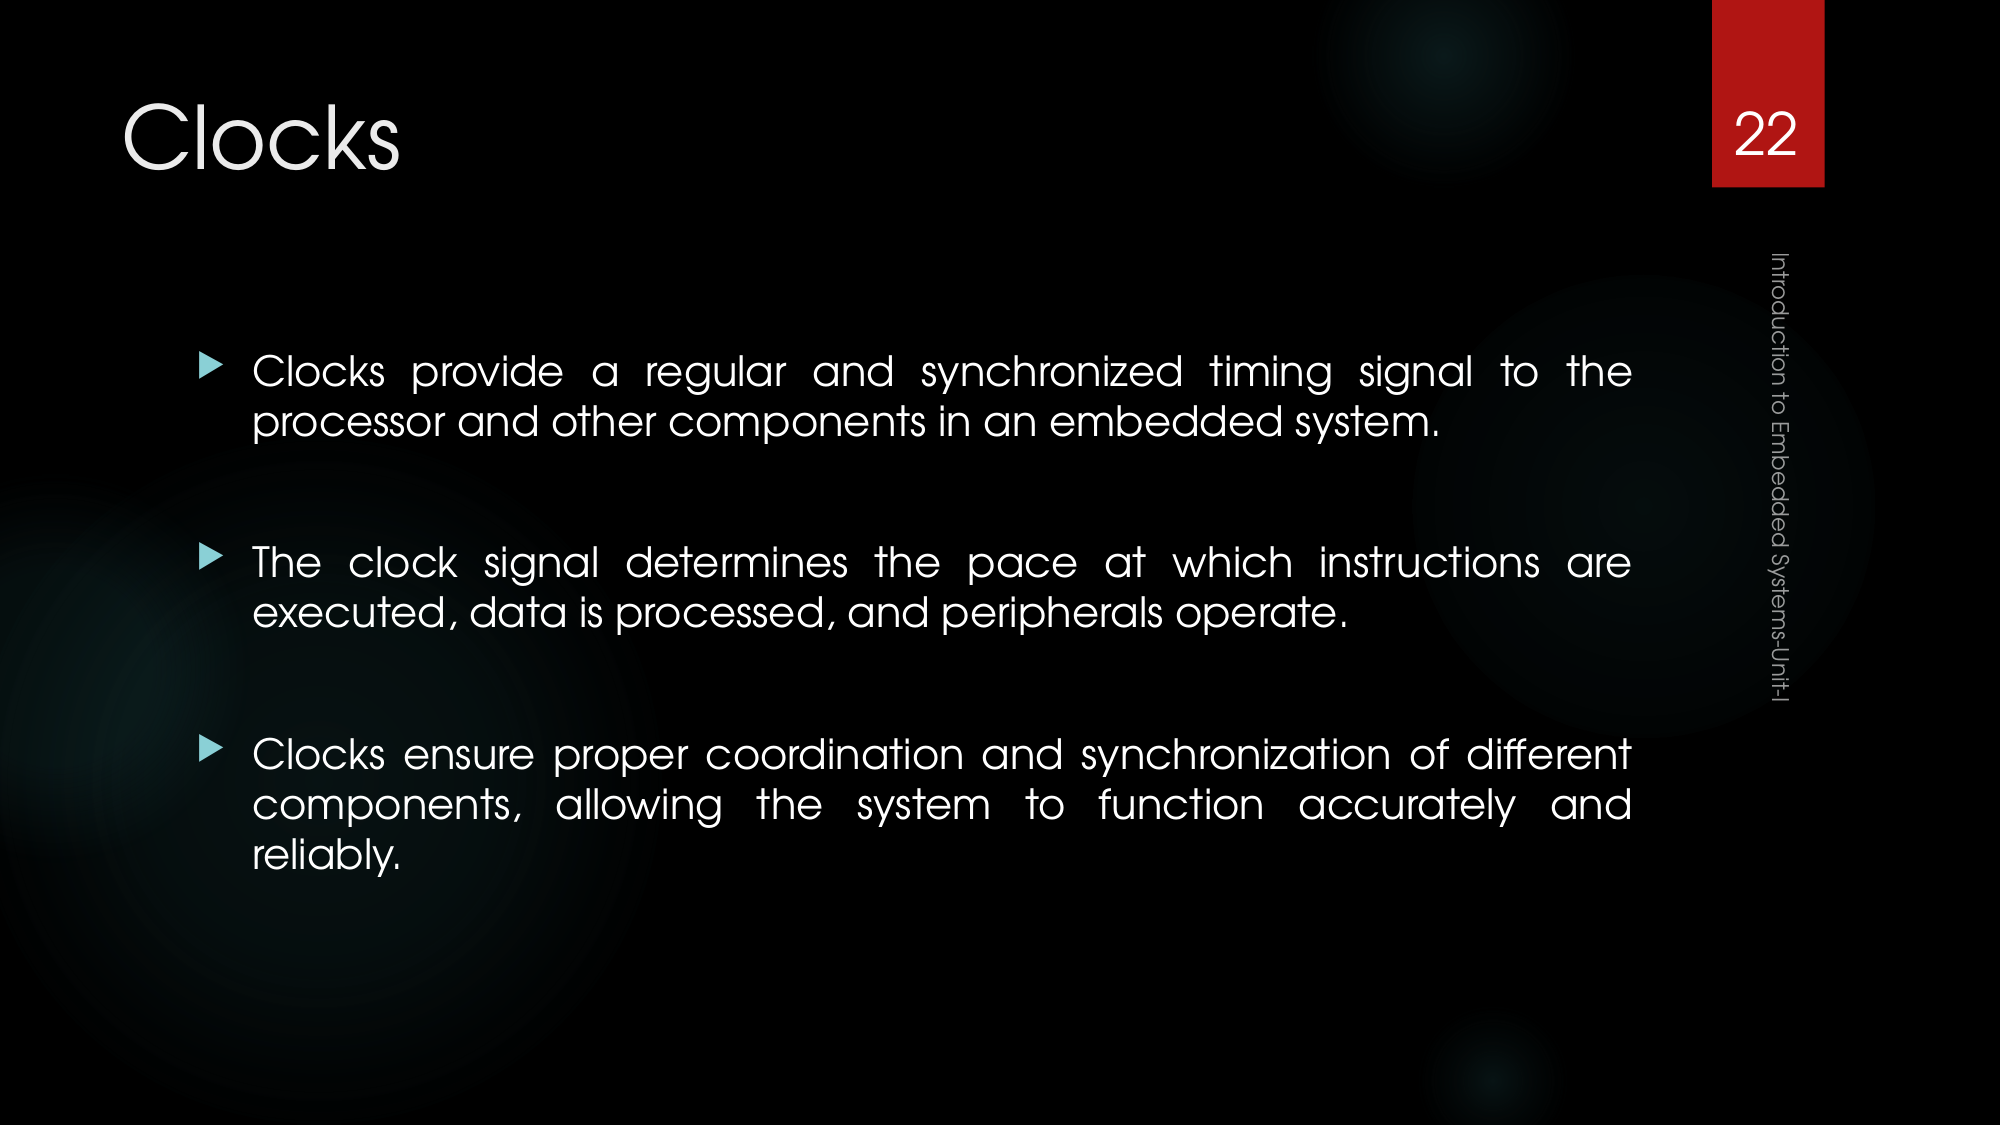

22
# Clocks
Clocks provide a regular and synchronized timing signal to the processor and other components in an embedded system.

The clock signal determines the pace at which instructions are executed, data is processed, and peripherals operate.

Clocks ensure proper coordination and synchronization of different components, allowing the system to function accurately and reliably.
Introduction to Embedded Systems-Unit-I